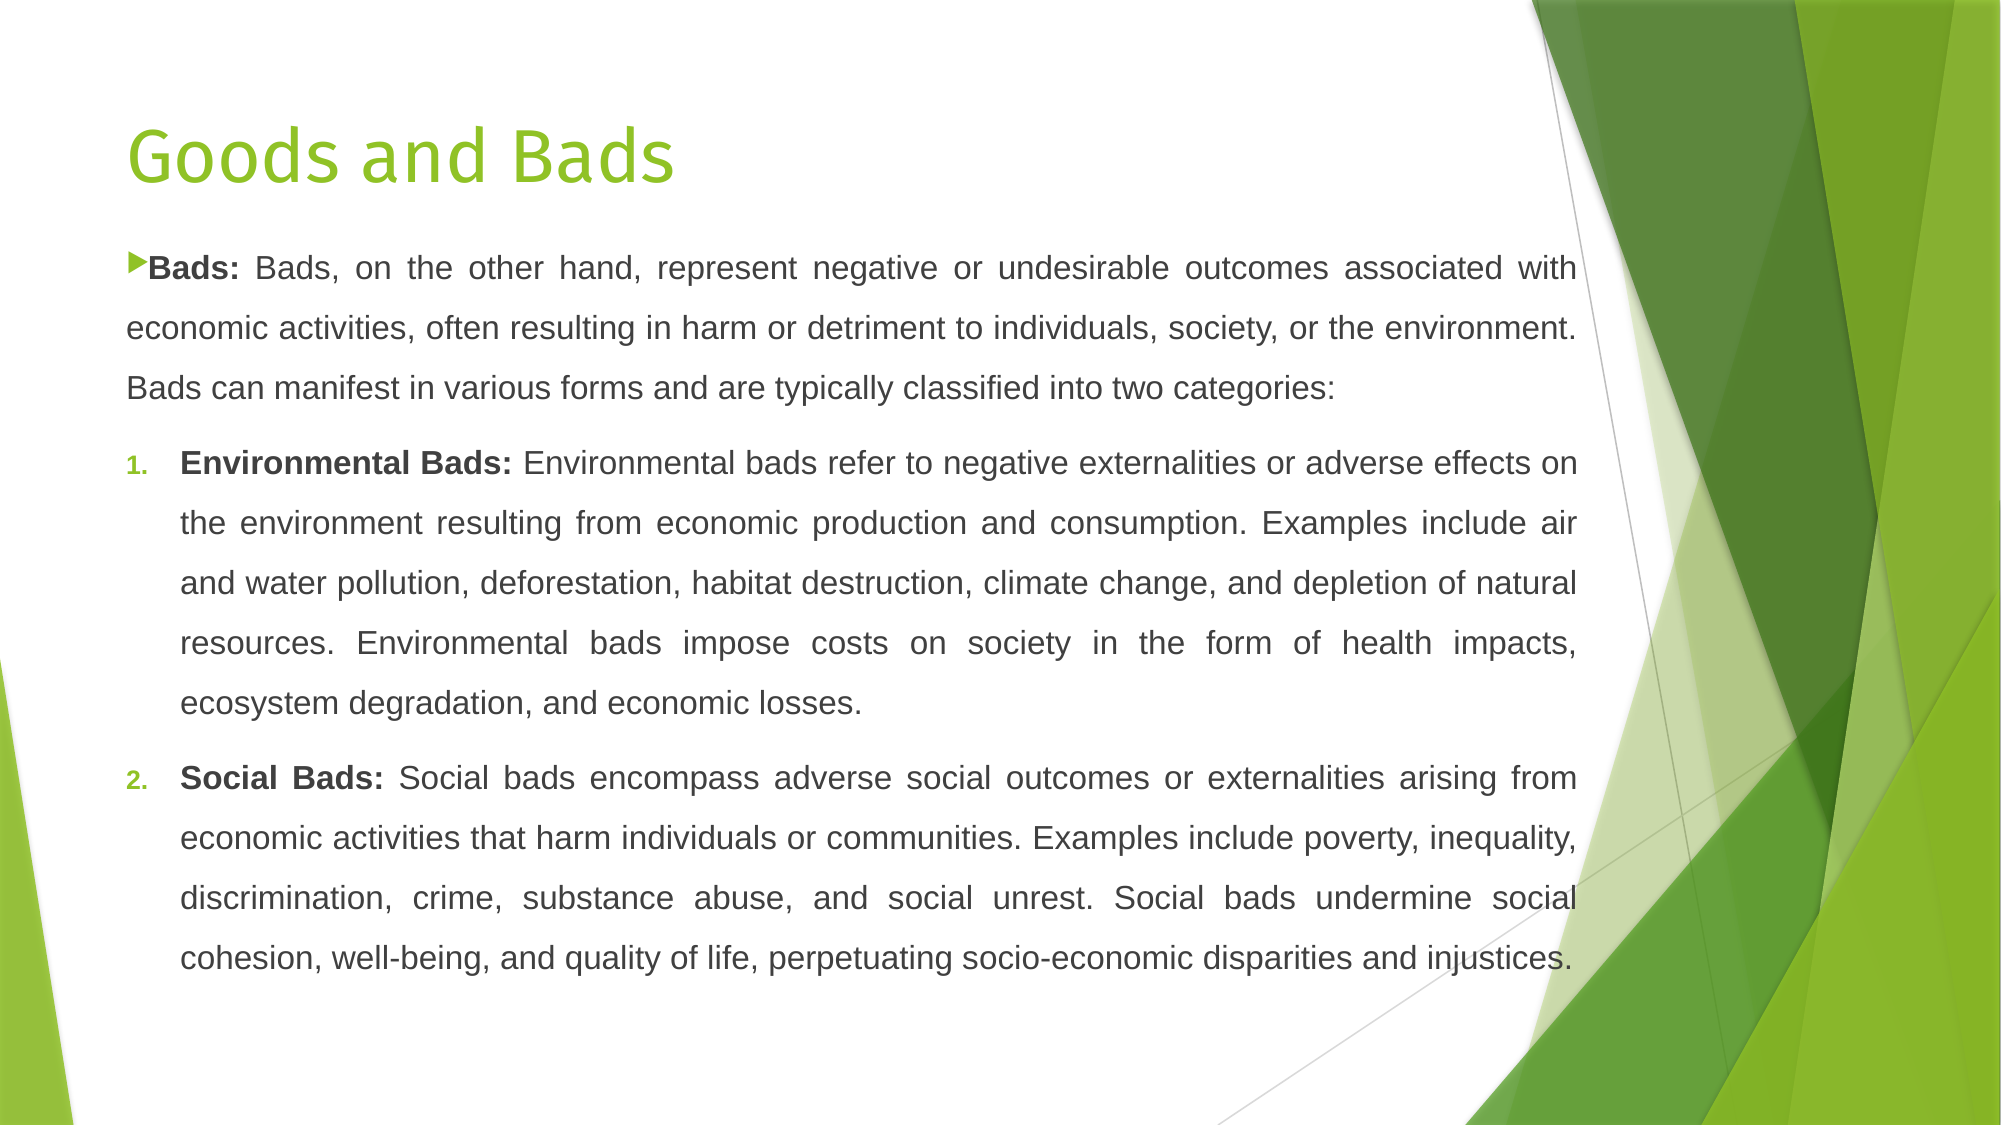

# Goods and Bads
Bads: Bads, on the other hand, represent negative or undesirable outcomes associated with economic activities, often resulting in harm or detriment to individuals, society, or the environment. Bads can manifest in various forms and are typically classified into two categories:
Environmental Bads: Environmental bads refer to negative externalities or adverse effects on the environment resulting from economic production and consumption. Examples include air and water pollution, deforestation, habitat destruction, climate change, and depletion of natural resources. Environmental bads impose costs on society in the form of health impacts, ecosystem degradation, and economic losses.
Social Bads: Social bads encompass adverse social outcomes or externalities arising from economic activities that harm individuals or communities. Examples include poverty, inequality, discrimination, crime, substance abuse, and social unrest. Social bads undermine social cohesion, well-being, and quality of life, perpetuating socio-economic disparities and injustices.